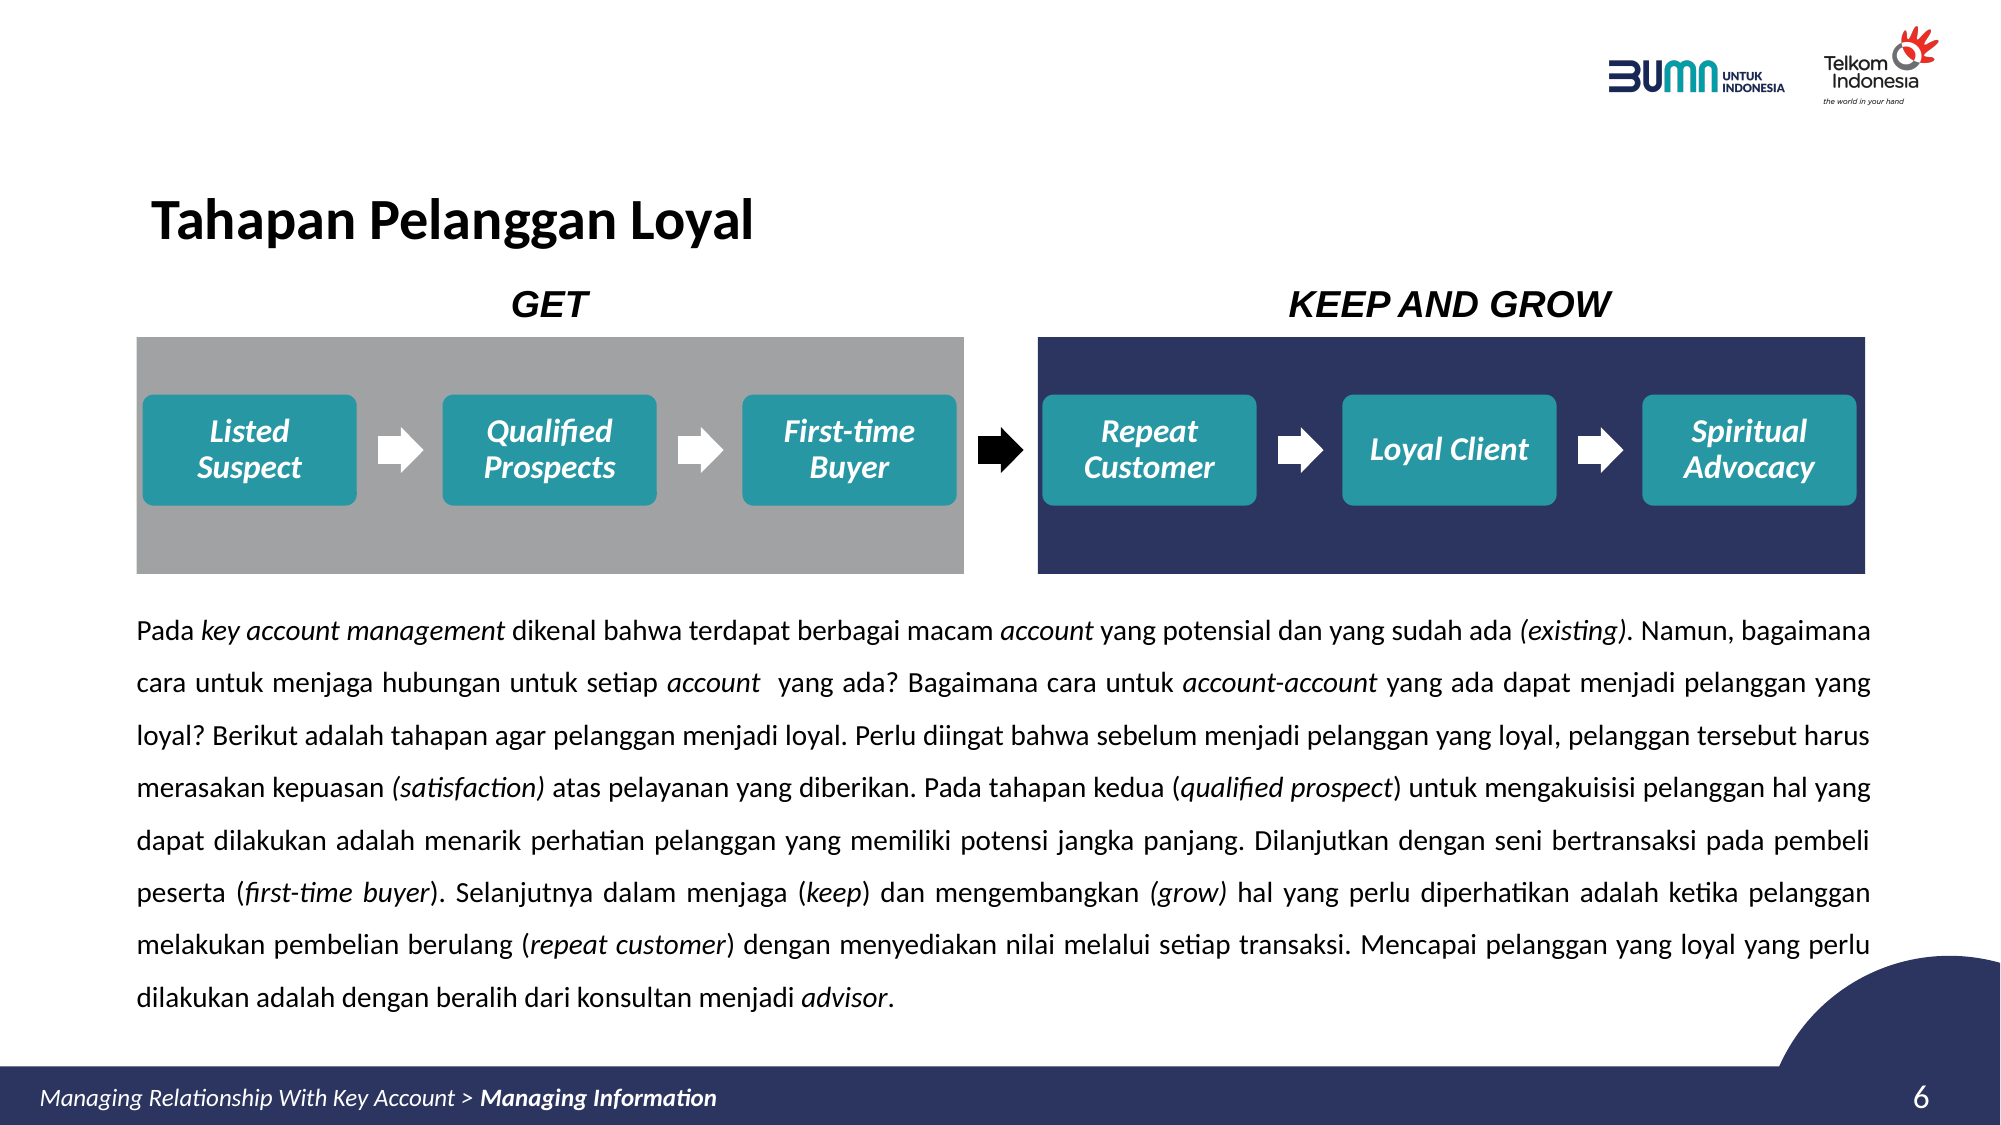

# Tahapan Pelanggan Loyal
GET
KEEP AND GROW

Listed Suspect
Qualified Prospects
First-time Buyer
Repeat Customer
Loyal Client
Spiritual Advocacy

Pada key account management dikenal bahwa terdapat berbagai macam account yang potensial dan yang sudah ada (existing). Namun, bagaimana cara untuk menjaga hubungan untuk setiap account  yang ada? Bagaimana cara untuk account-account yang ada dapat menjadi pelanggan yang loyal? Berikut adalah tahapan agar pelanggan menjadi loyal. Perlu diingat bahwa sebelum menjadi pelanggan yang loyal, pelanggan tersebut harus merasakan kepuasan (satisfaction) atas pelayanan yang diberikan. Pada tahapan kedua (qualified prospect) untuk mengakuisisi pelanggan hal yang dapat dilakukan adalah menarik perhatian pelanggan yang memiliki potensi jangka panjang. Dilanjutkan dengan seni bertransaksi pada pembeli peserta (first-time buyer). Selanjutnya dalam menjaga (keep) dan mengembangkan (grow) hal yang perlu diperhatikan adalah ketika pelanggan melakukan pembelian berulang (repeat customer) dengan menyediakan nilai melalui setiap transaksi. Mencapai pelanggan yang loyal yang perlu dilakukan adalah dengan beralih dari konsultan menjadi advisor.
6
Managing Relationship With Key Account > Managing Information